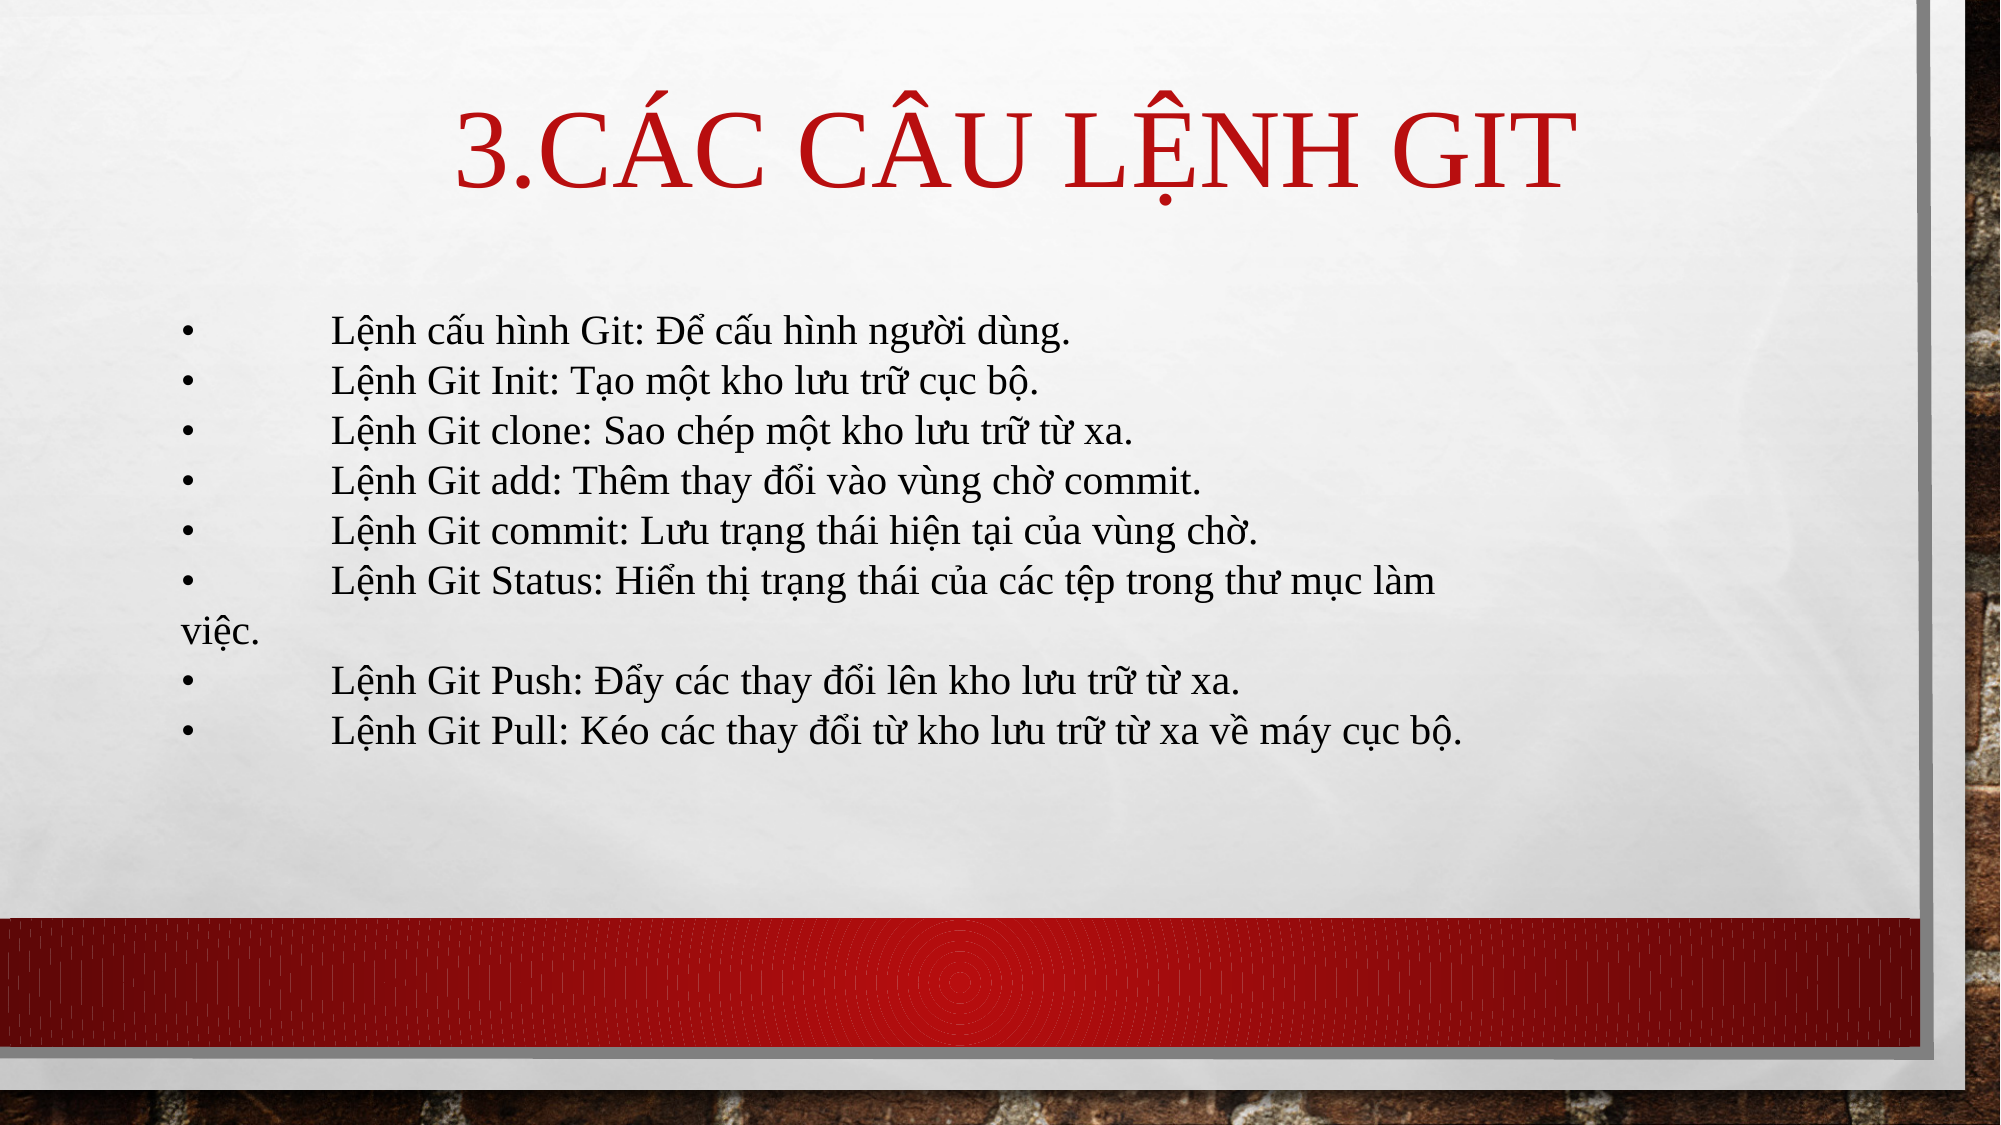

# 3.Các câu lệnh git
•	Lệnh cấu hình Git: Để cấu hình người dùng.
•	Lệnh Git Init: Tạo một kho lưu trữ cục bộ.
•	Lệnh Git clone: Sao chép một kho lưu trữ từ xa.
•	Lệnh Git add: Thêm thay đổi vào vùng chờ commit.
•	Lệnh Git commit: Lưu trạng thái hiện tại của vùng chờ.
•	Lệnh Git Status: Hiển thị trạng thái của các tệp trong thư mục làm việc.
•	Lệnh Git Push: Đẩy các thay đổi lên kho lưu trữ từ xa.
•	Lệnh Git Pull: Kéo các thay đổi từ kho lưu trữ từ xa về máy cục bộ.